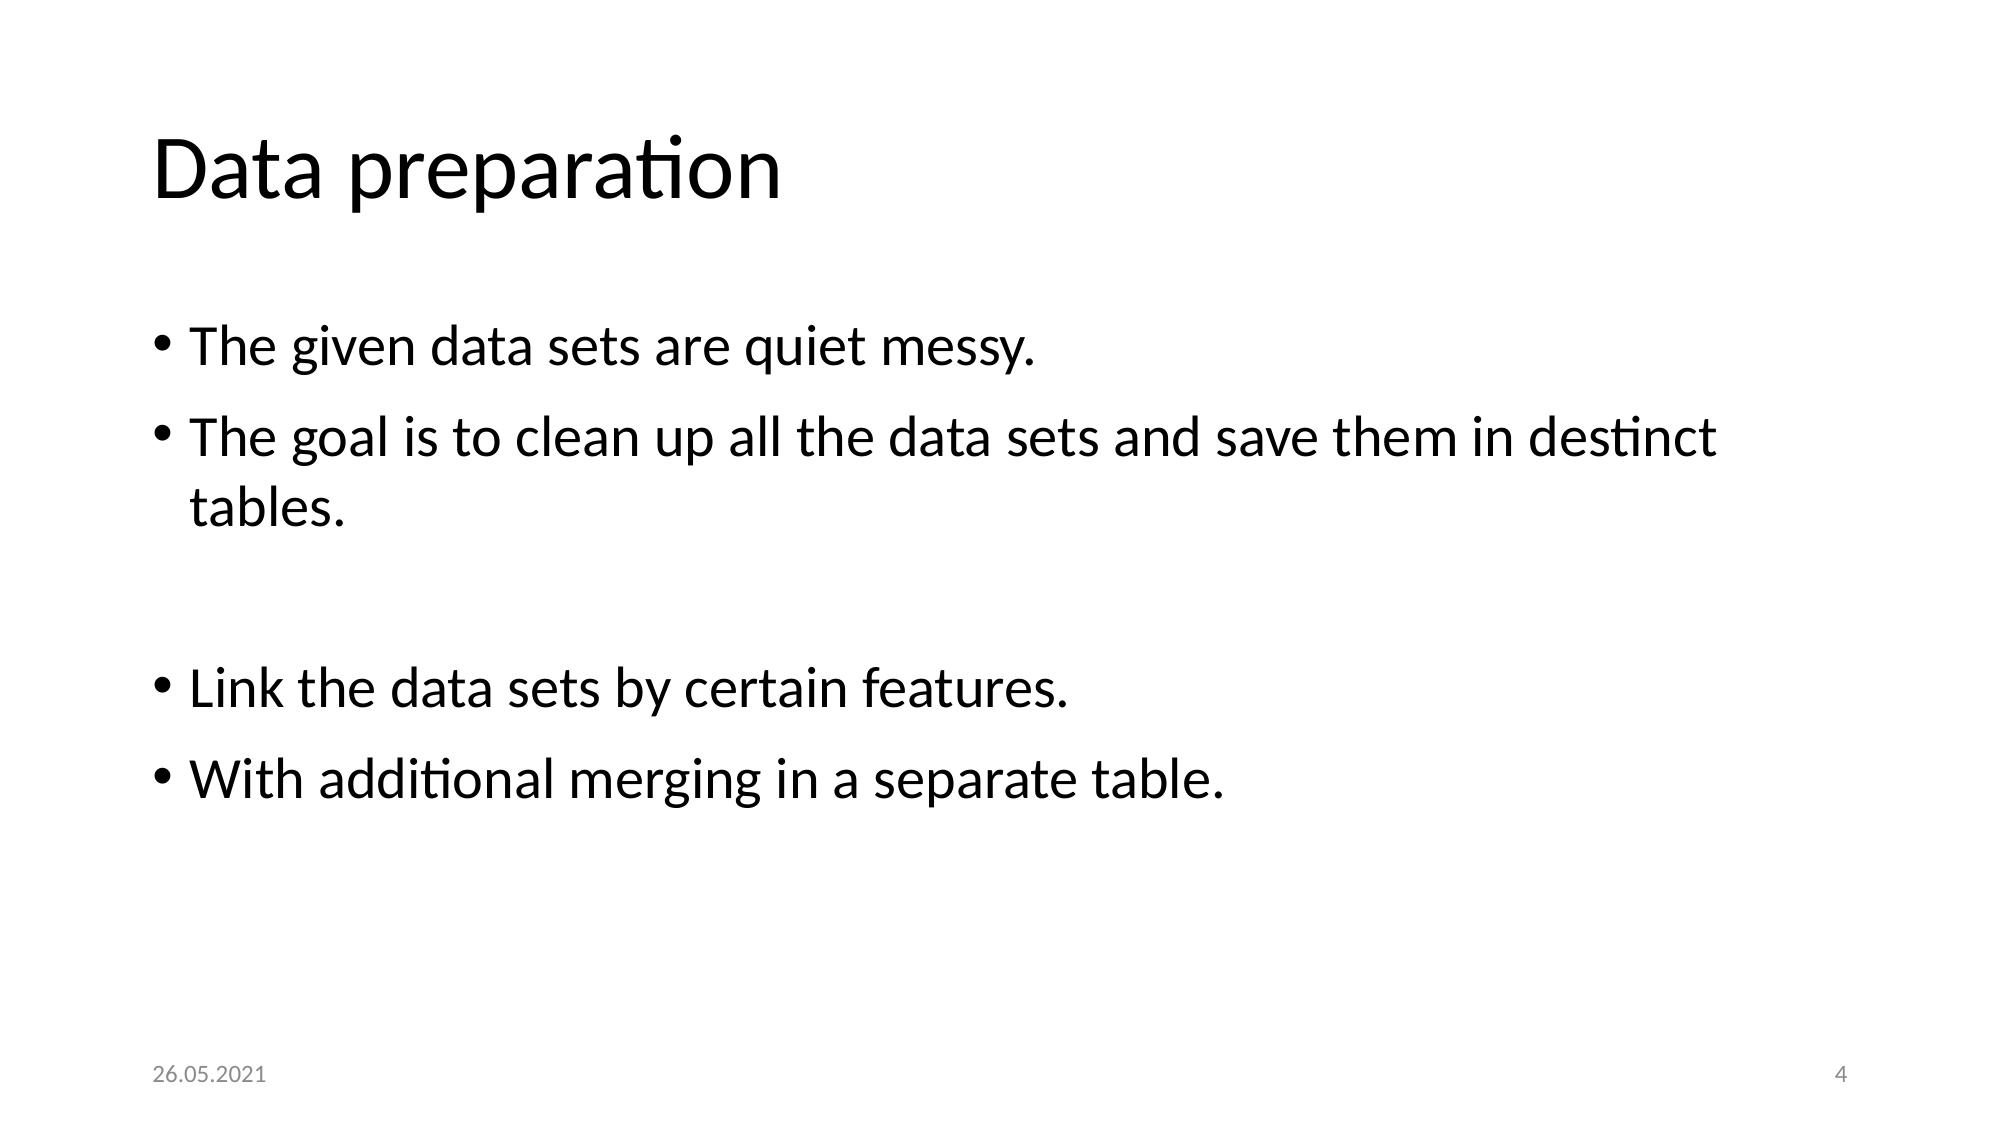

# Data preparation

The given data sets are quiet messy.
The goal is to clean up all the data sets and save them in destinct tables.

Link the data sets by certain features.
With additional merging in a separate table.

26.05.2021
4